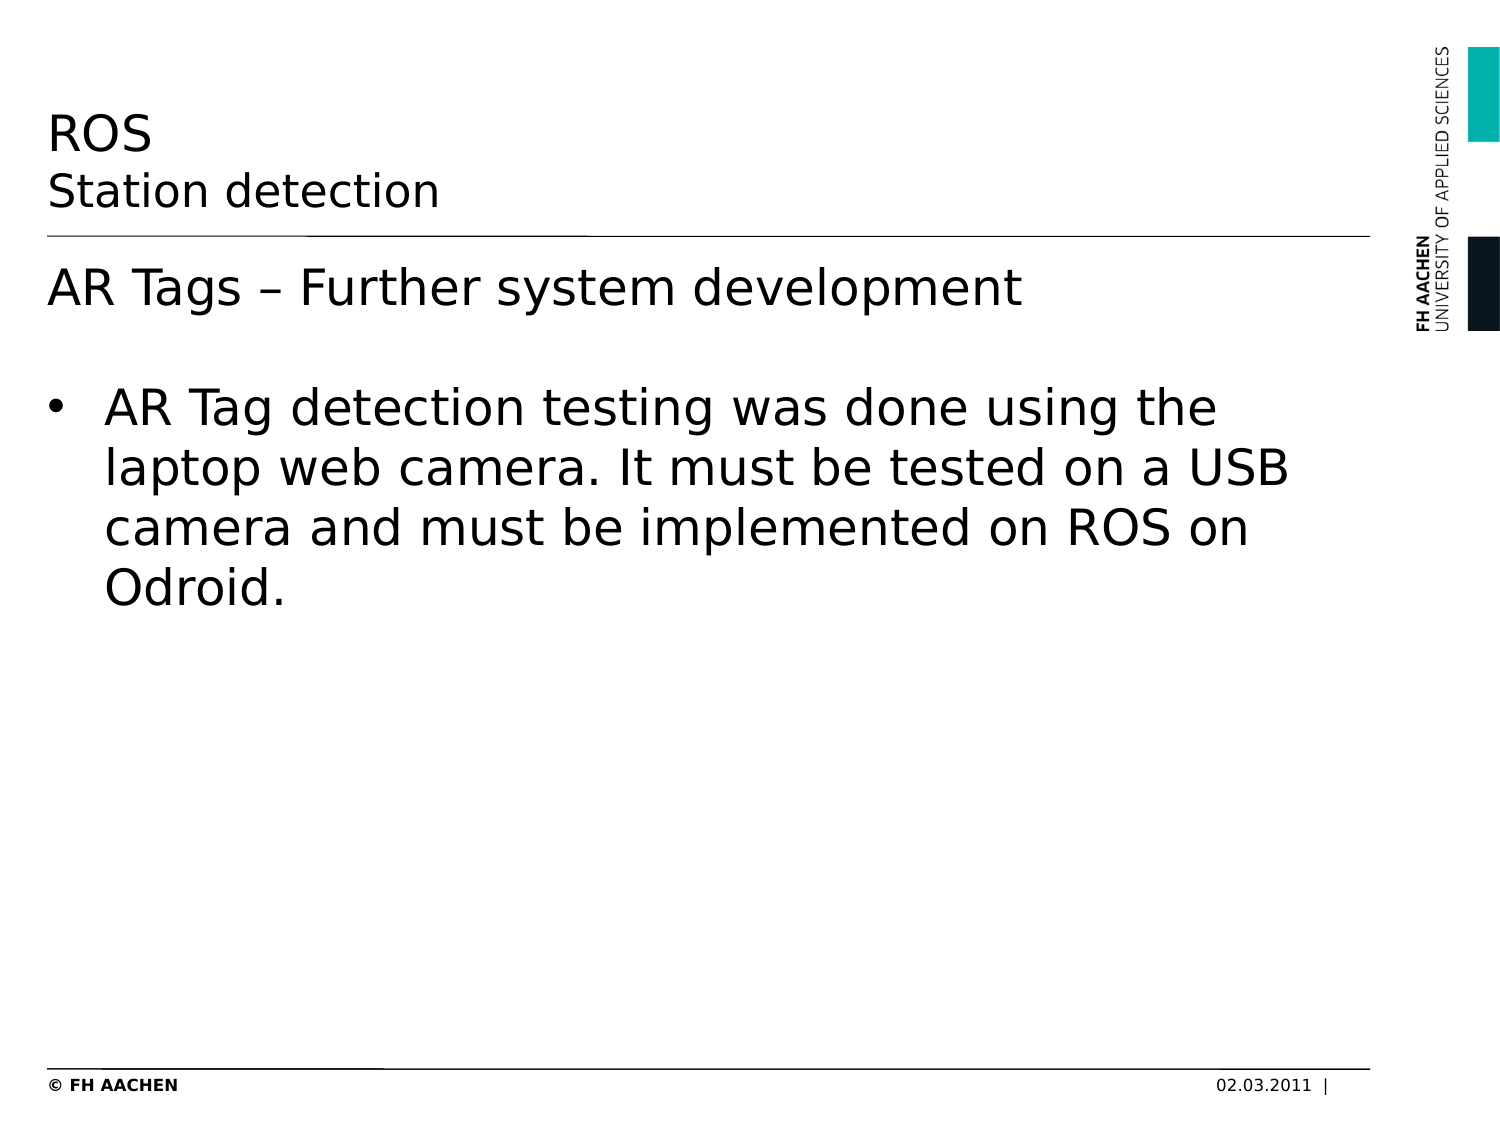

# ROS Station detection
AR Tags – Further system development

AR Tag detection testing was done using the laptop web camera. It must be tested on a USB camera and must be implemented on ROS on Odroid.

© FH AACHEN
02.03.2011  |
18